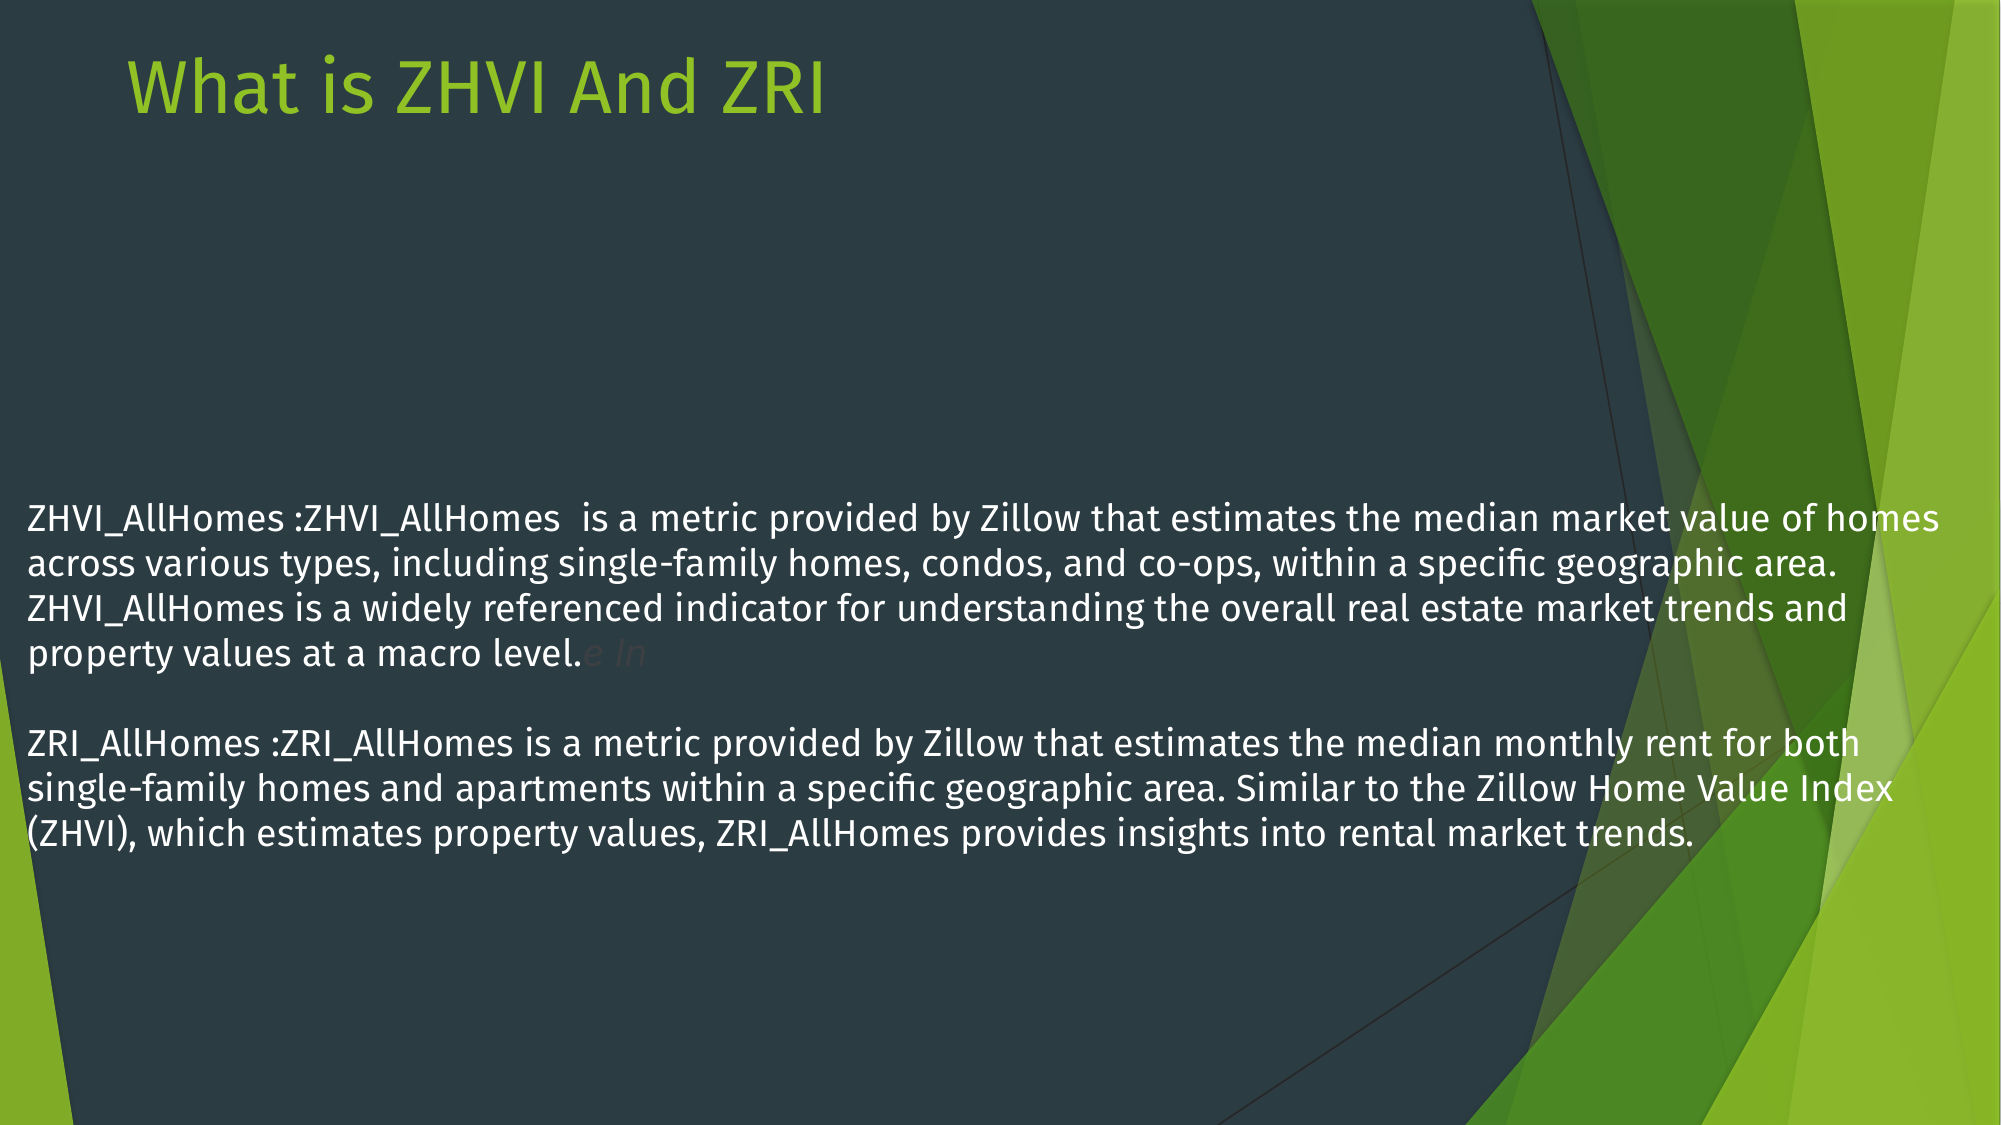

# What is ZHVI And ZRI
ZHVI_AllHomes :ZHVI_AllHomes  is a metric provided by Zillow that estimates the median market value of homes across various types, including single-family homes, condos, and co-ops, within a specific geographic area. ZHVI_AllHomes is a widely referenced indicator for understanding the overall real estate market trends and property values at a macro level.e In

ZRI_AllHomes :ZRI_AllHomes is a metric provided by Zillow that estimates the median monthly rent for both single-family homes and apartments within a specific geographic area. Similar to the Zillow Home Value Index (ZHVI), which estimates property values, ZRI_AllHomes provides insights into rental market trends.